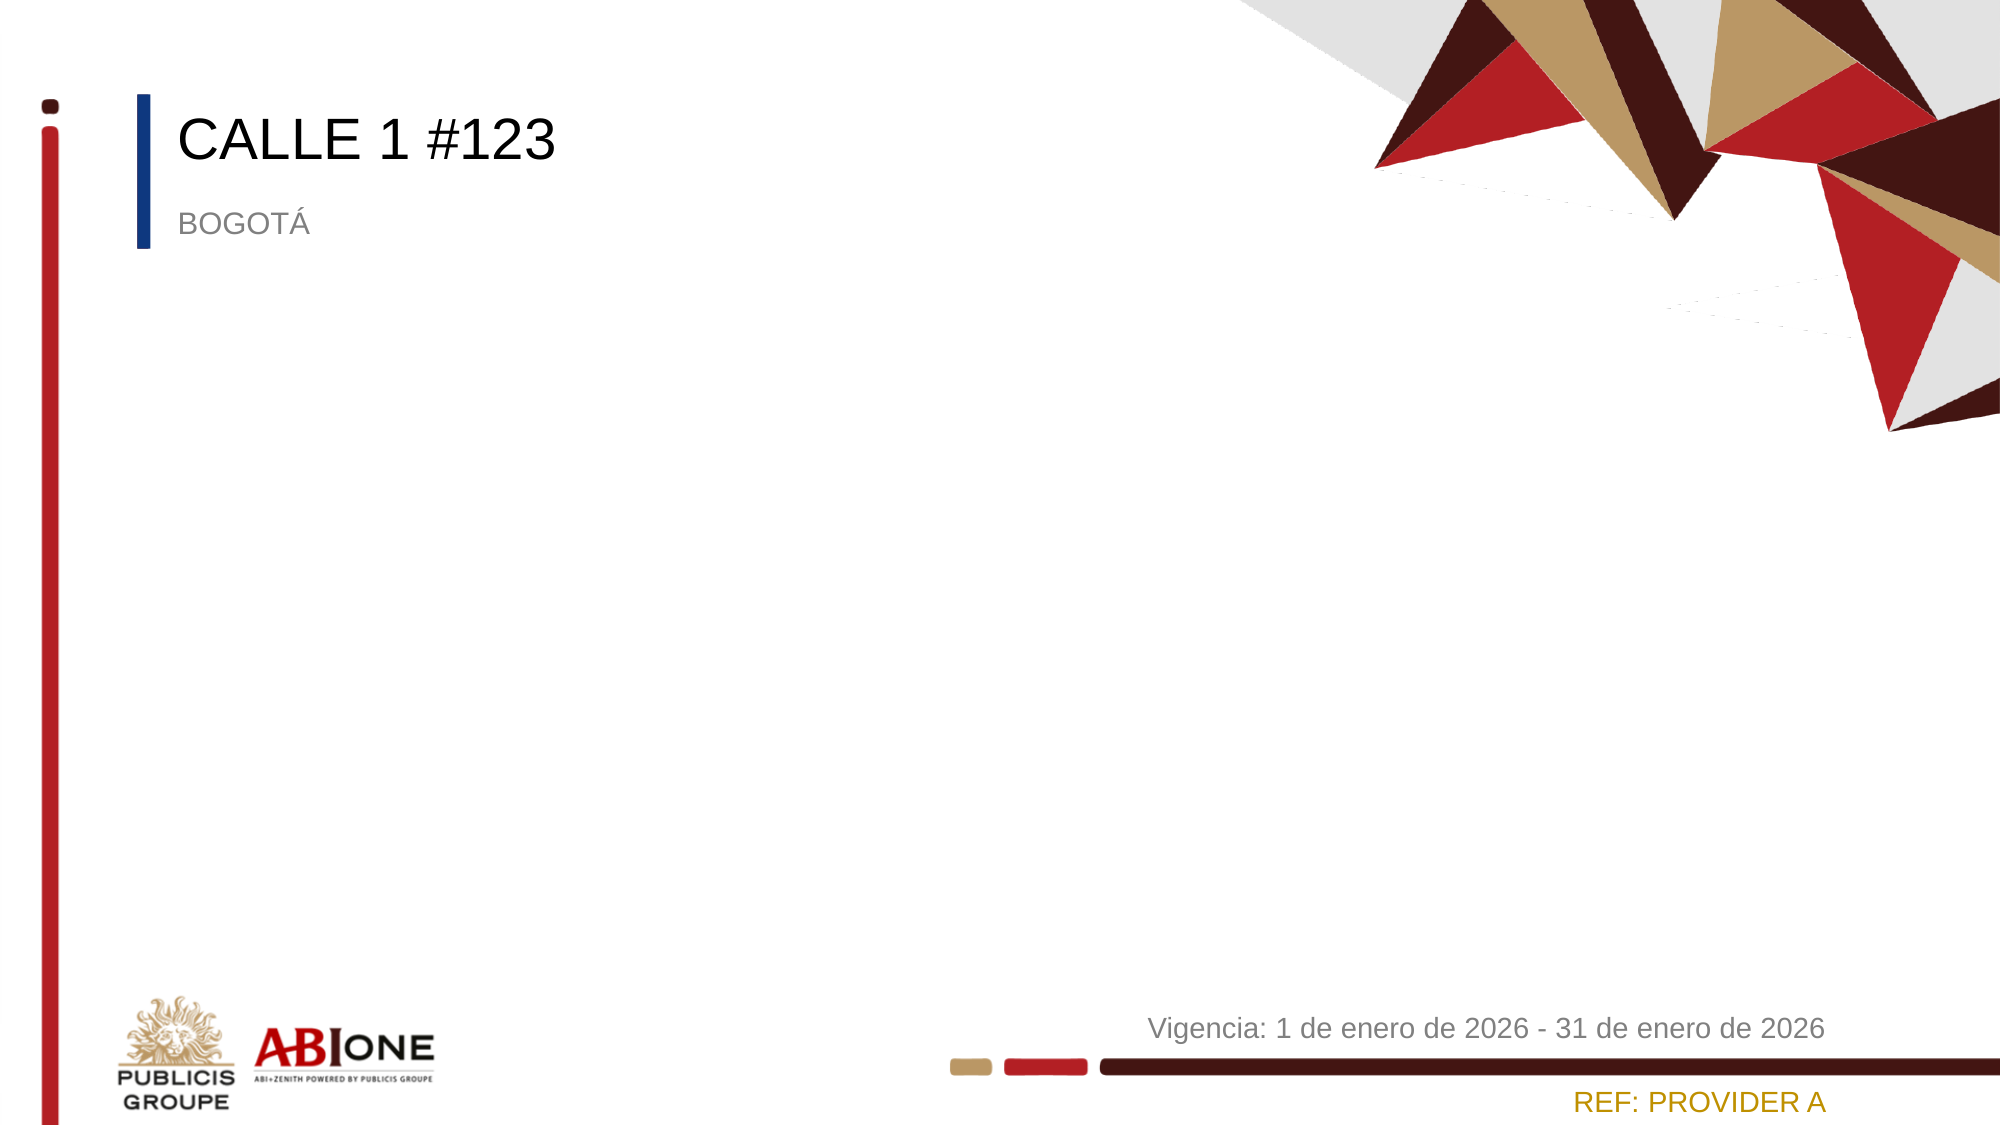

# CALLE 1 #123
BOGOTÁ

Vigencia: 1 de enero de 2026 - 31 de enero de 2026
REF: PROVIDER A